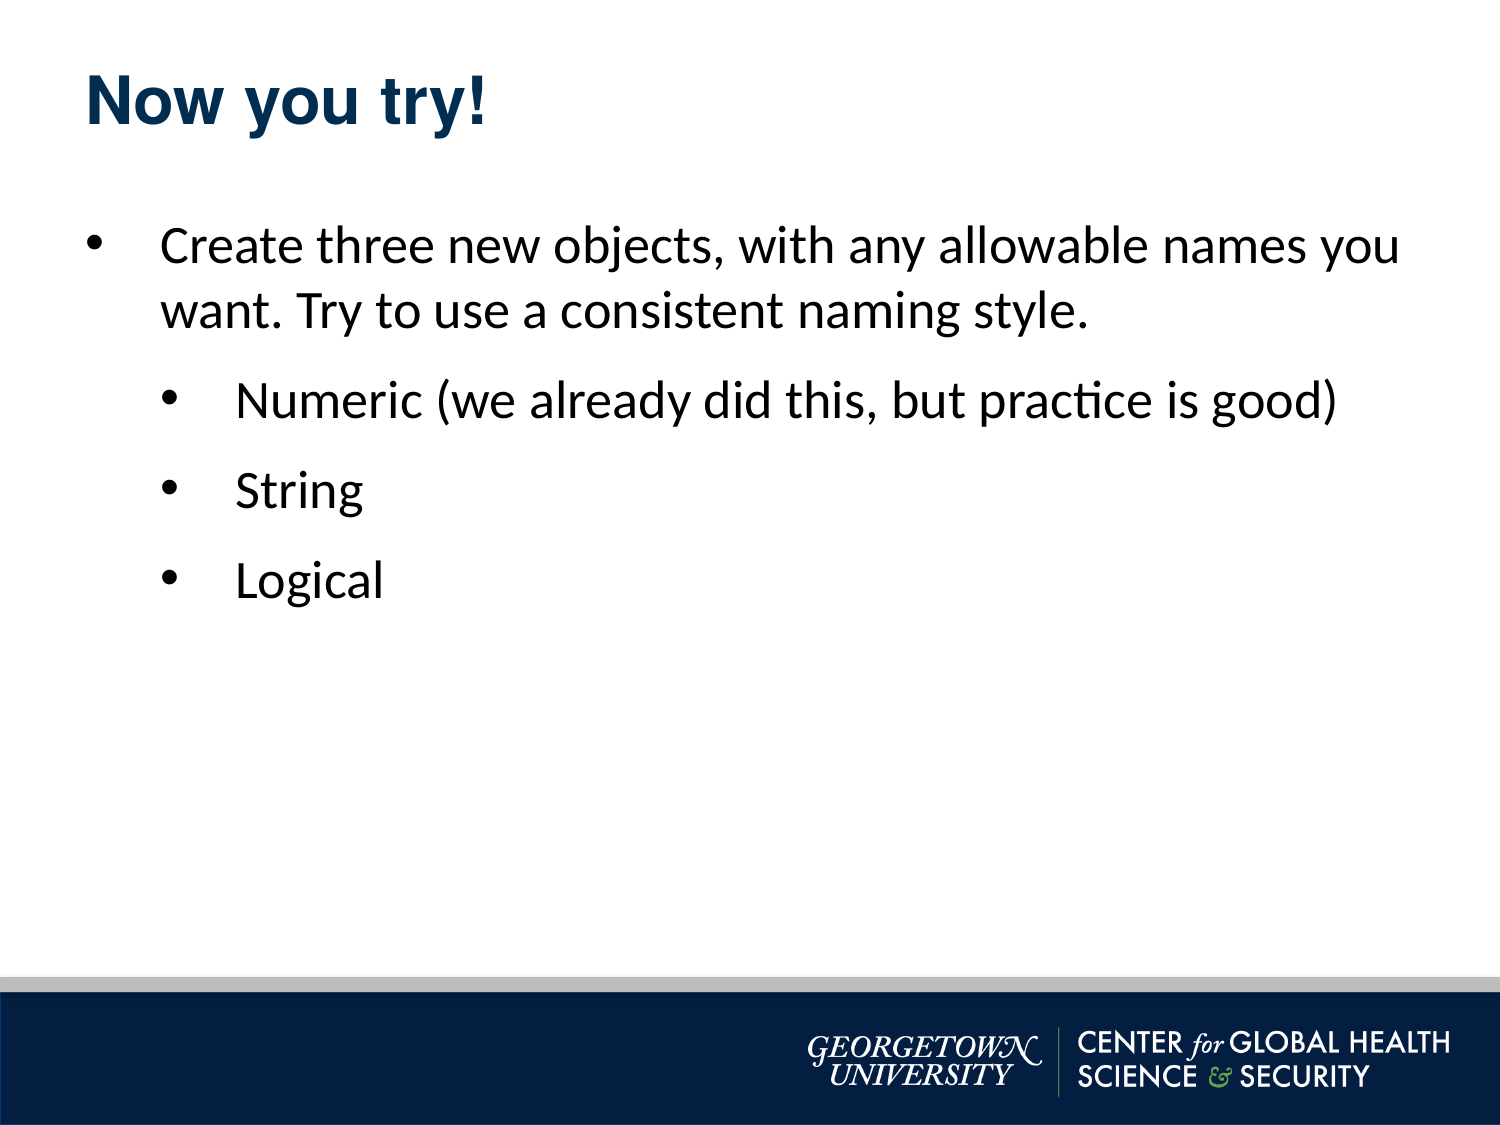

Now you try!
Create three new objects, with any allowable names you want. Try to use a consistent naming style.
Numeric (we already did this, but practice is good)
String
Logical